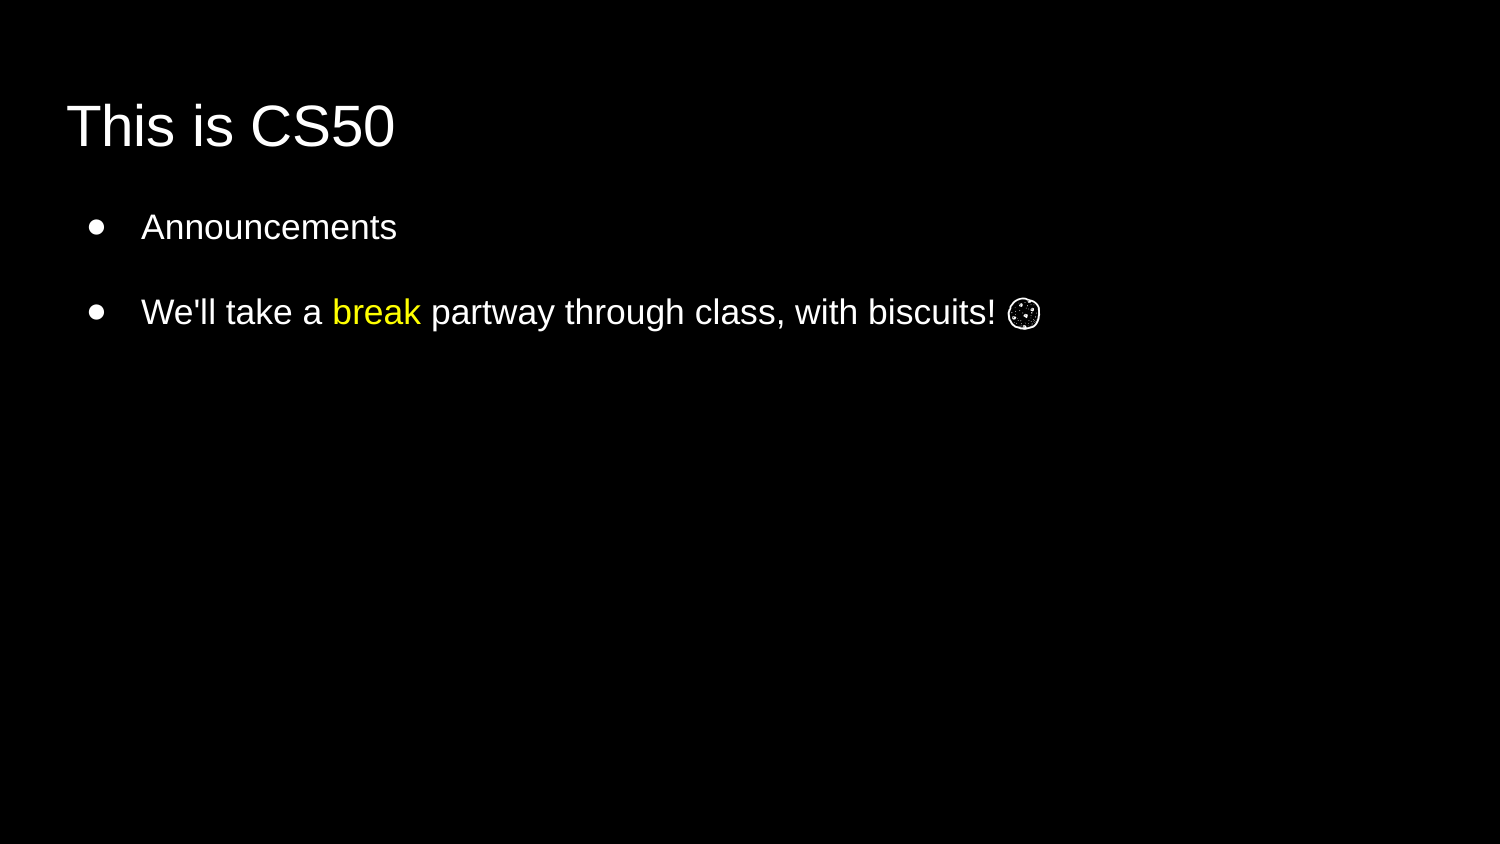

# This is CS50
Announcements

We'll take a break partway through class, with biscuits! 🍪